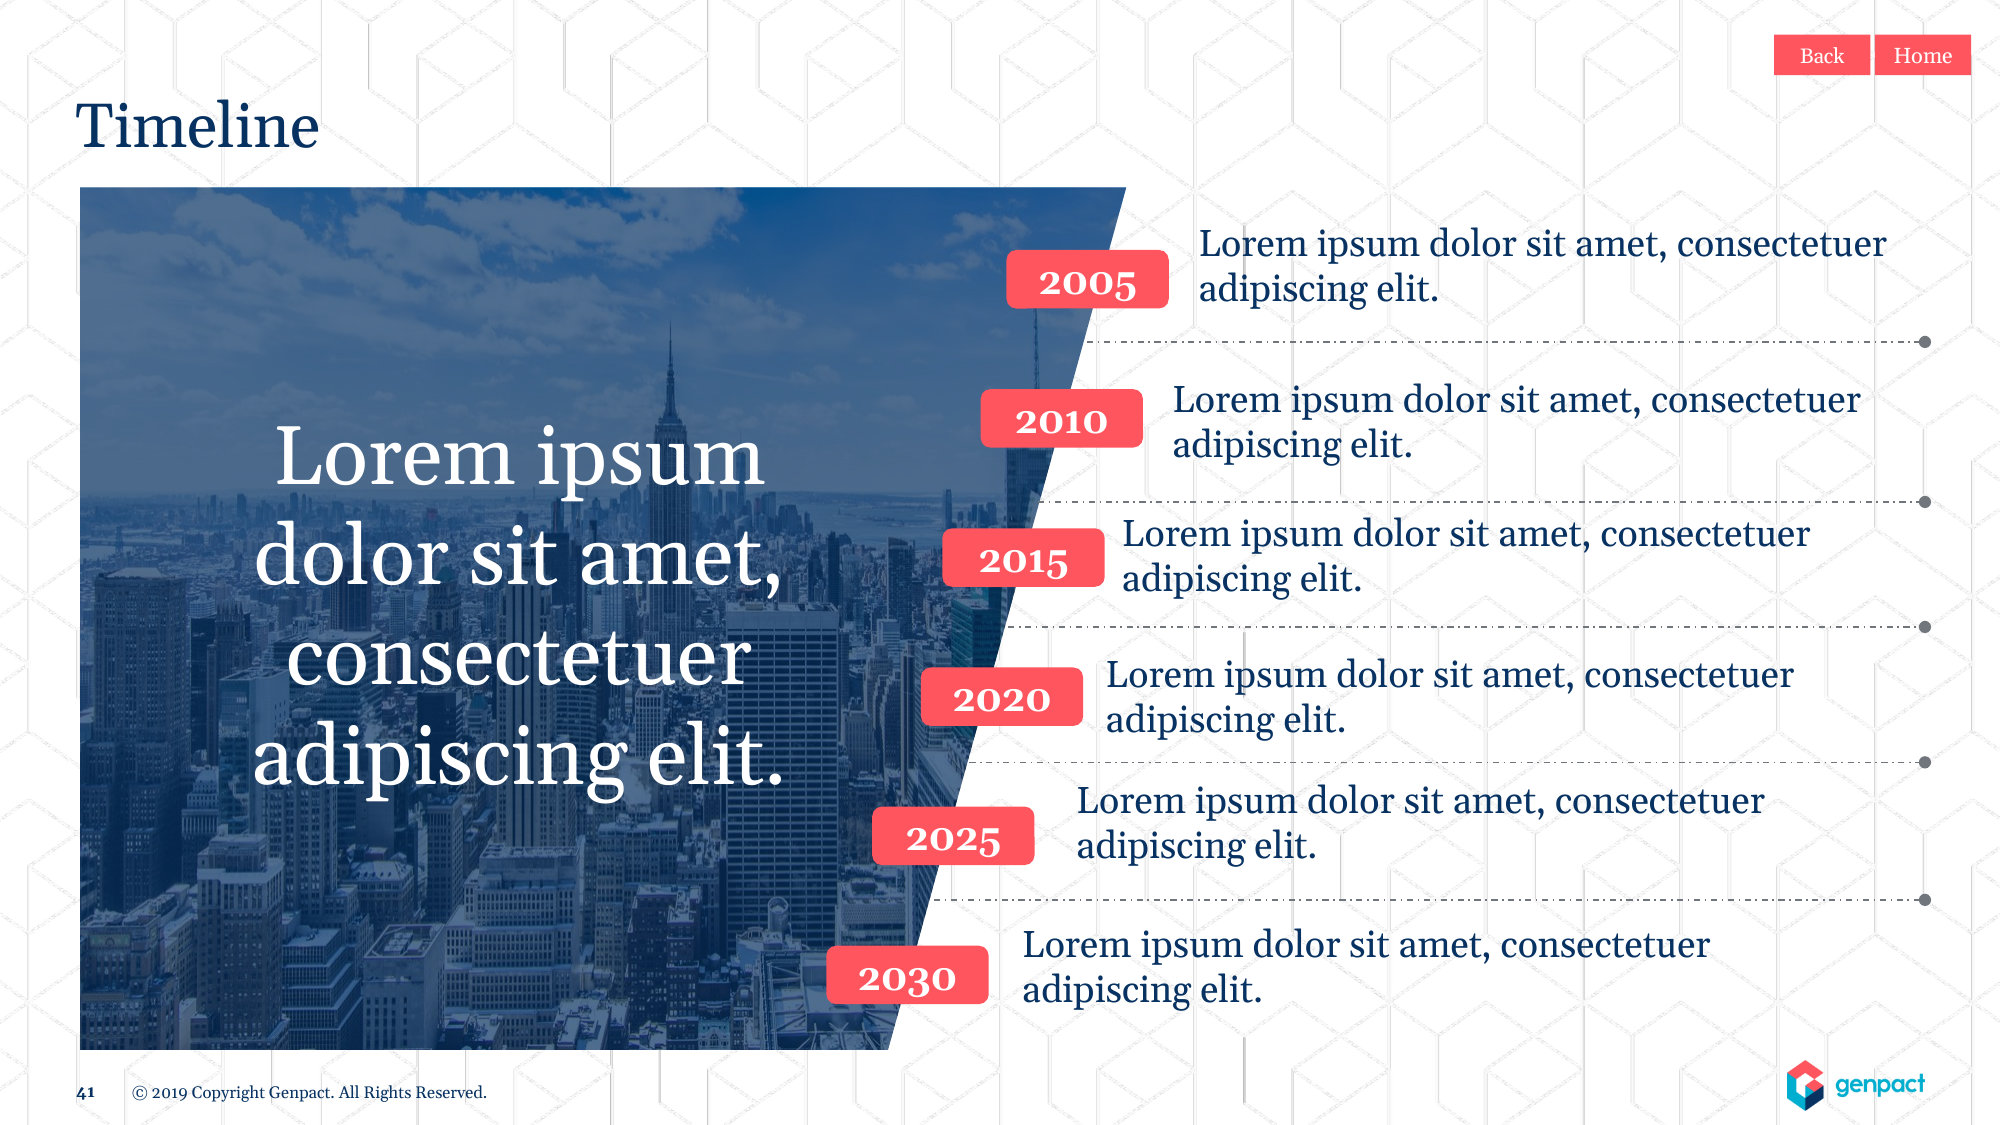

Back
Home
Timeline

Lorem ipsum dolor sit amet, consectetuer adipiscing elit.
2005
Lorem ipsum dolor sit amet, consectetuer adipiscing elit.
2010
Lorem ipsum dolor sit amet, consectetuer adipiscing elit.
Lorem ipsum dolor sit amet, consectetuer adipiscing elit.
2015
Lorem ipsum dolor sit amet, consectetuer adipiscing elit.
2020
Lorem ipsum dolor sit amet, consectetuer adipiscing elit.
2025
Lorem ipsum dolor sit amet, consectetuer adipiscing elit.
2030